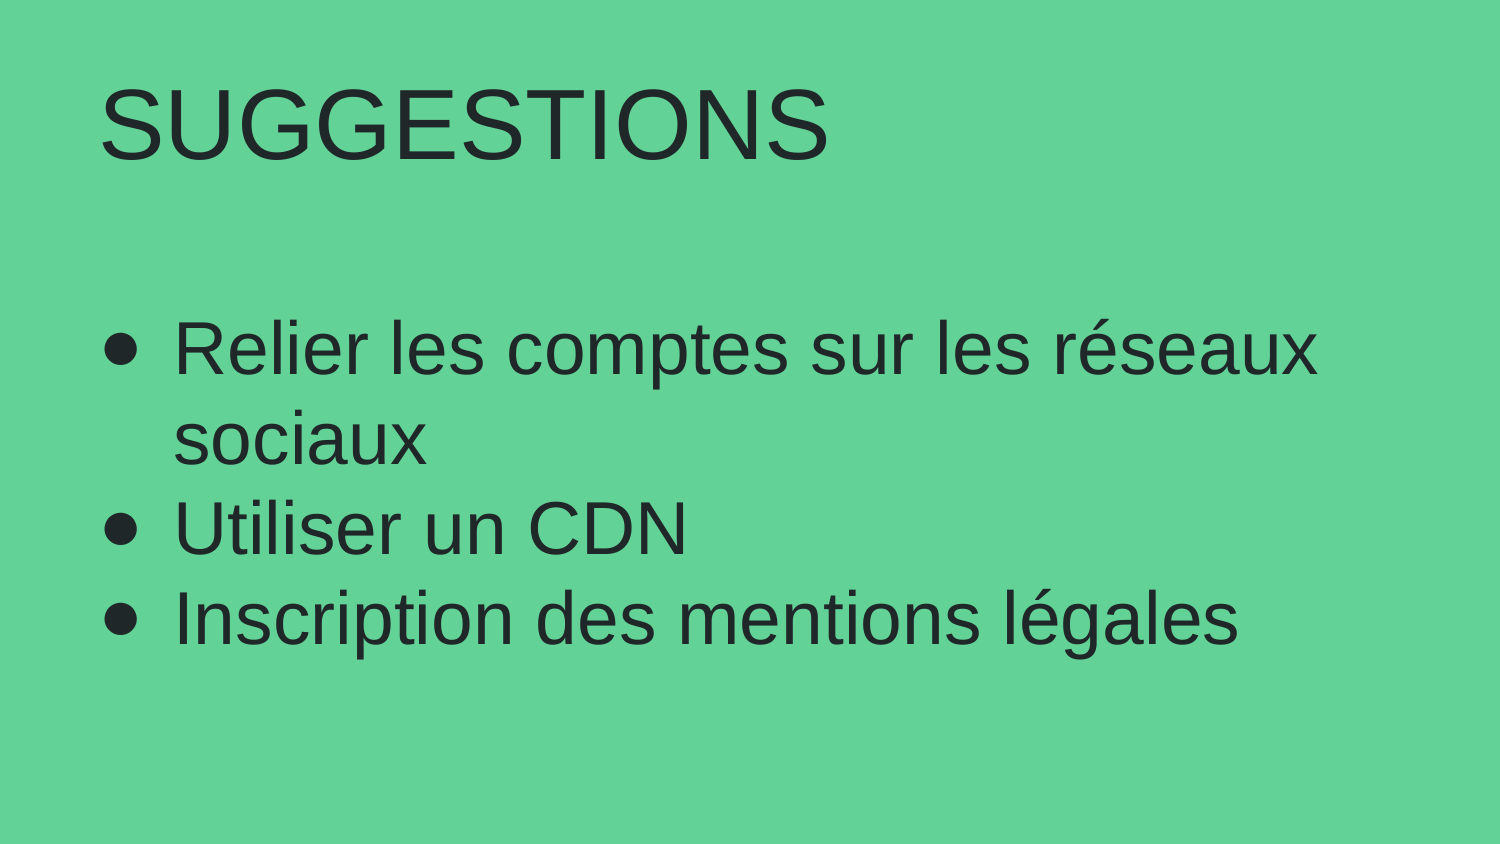

# SUGGESTIONS

Relier les comptes sur les réseaux sociaux
Utiliser un CDN
Inscription des mentions légales